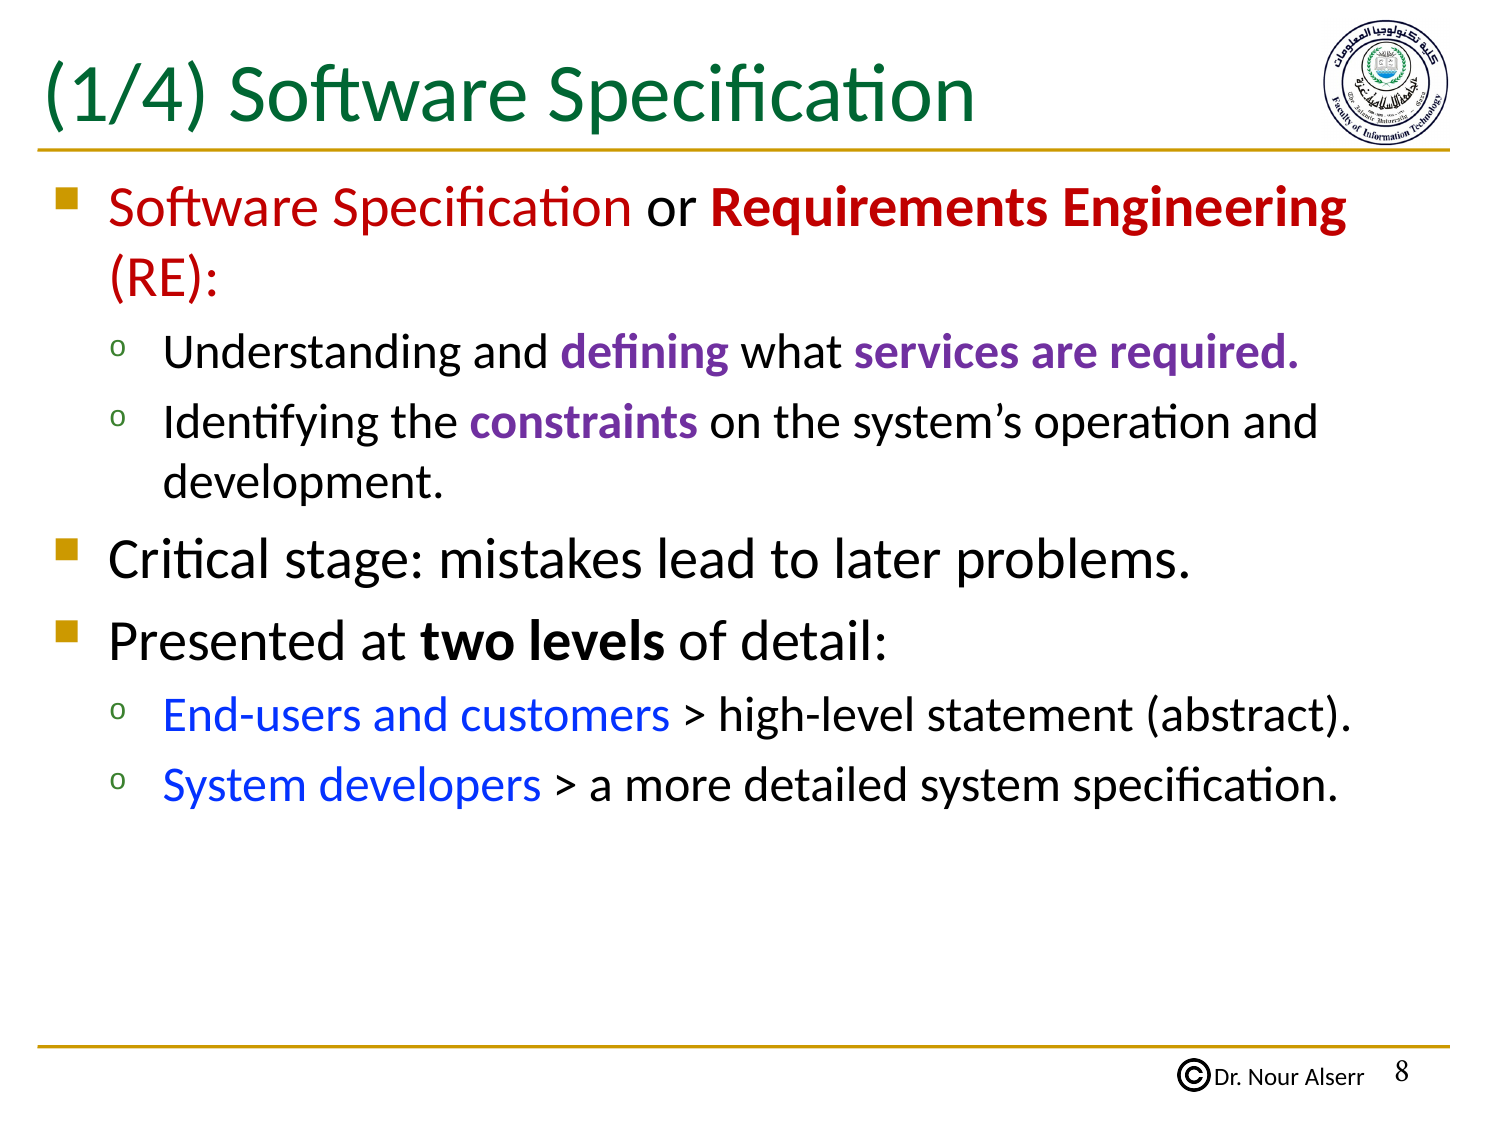

# (1/4) Software Specification
Software Specification or Requirements Engineering (RE):
Understanding and defining what services are required.
Identifying the constraints on the system’s operation and development.
Critical stage: mistakes lead to later problems.
Presented at two levels of detail:
End-users and customers > high-level statement (abstract).
System developers > a more detailed system specification.

8